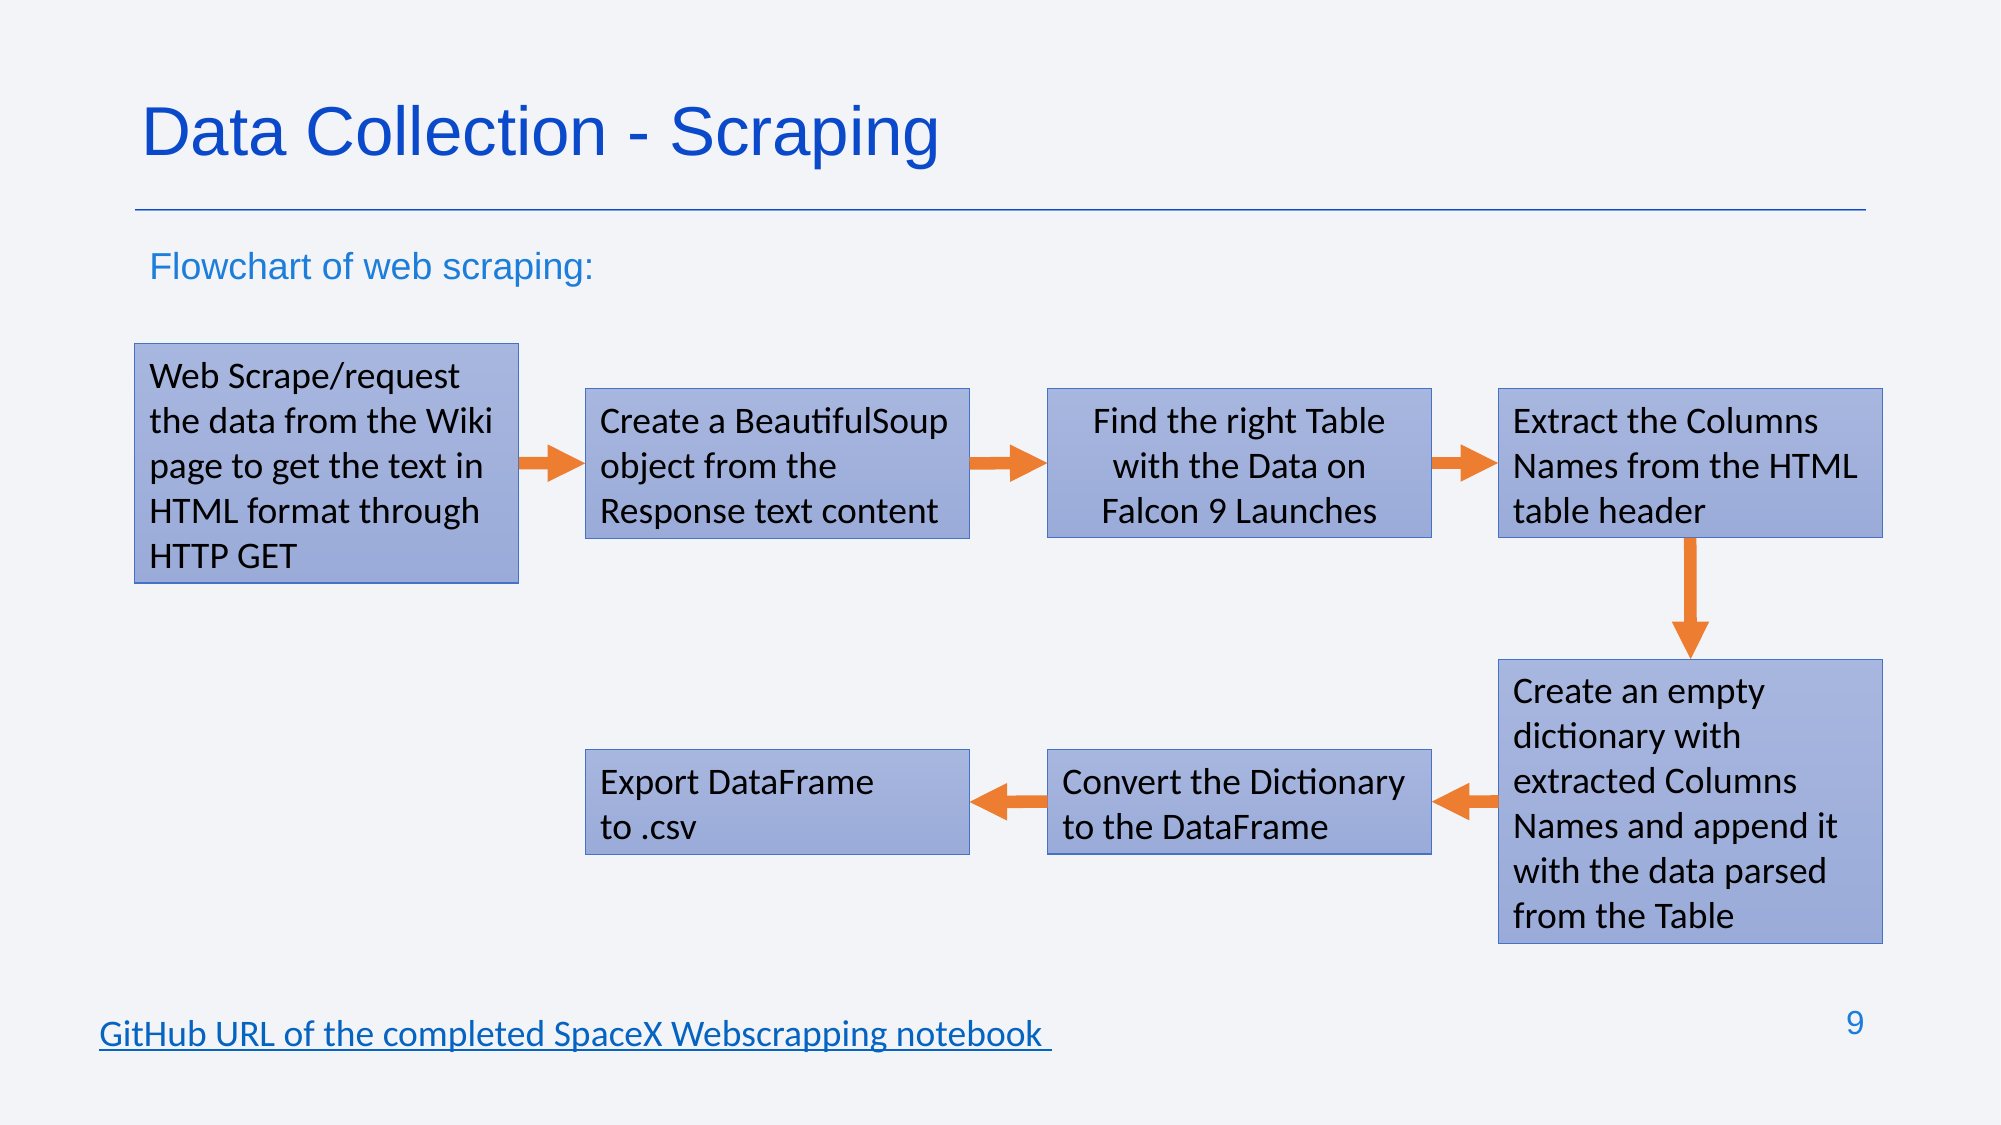

Data Collection - Scraping
Flowchart of web scraping:

Web Scrape/request the data from the Wiki page to get the text in HTML format through HTTP GET
Find the right Table with the Data on Falcon 9 Launches
Extract the Columns Names from the HTML table header
Create a BeautifulSoup object from the Response text content
Create an empty dictionary with extracted Columns Names and append it with the data parsed from the Table
Convert the Dictionary to the DataFrame
Export DataFrame to .csv
9
GitHub URL of the completed SpaceX Webscrapping notebook